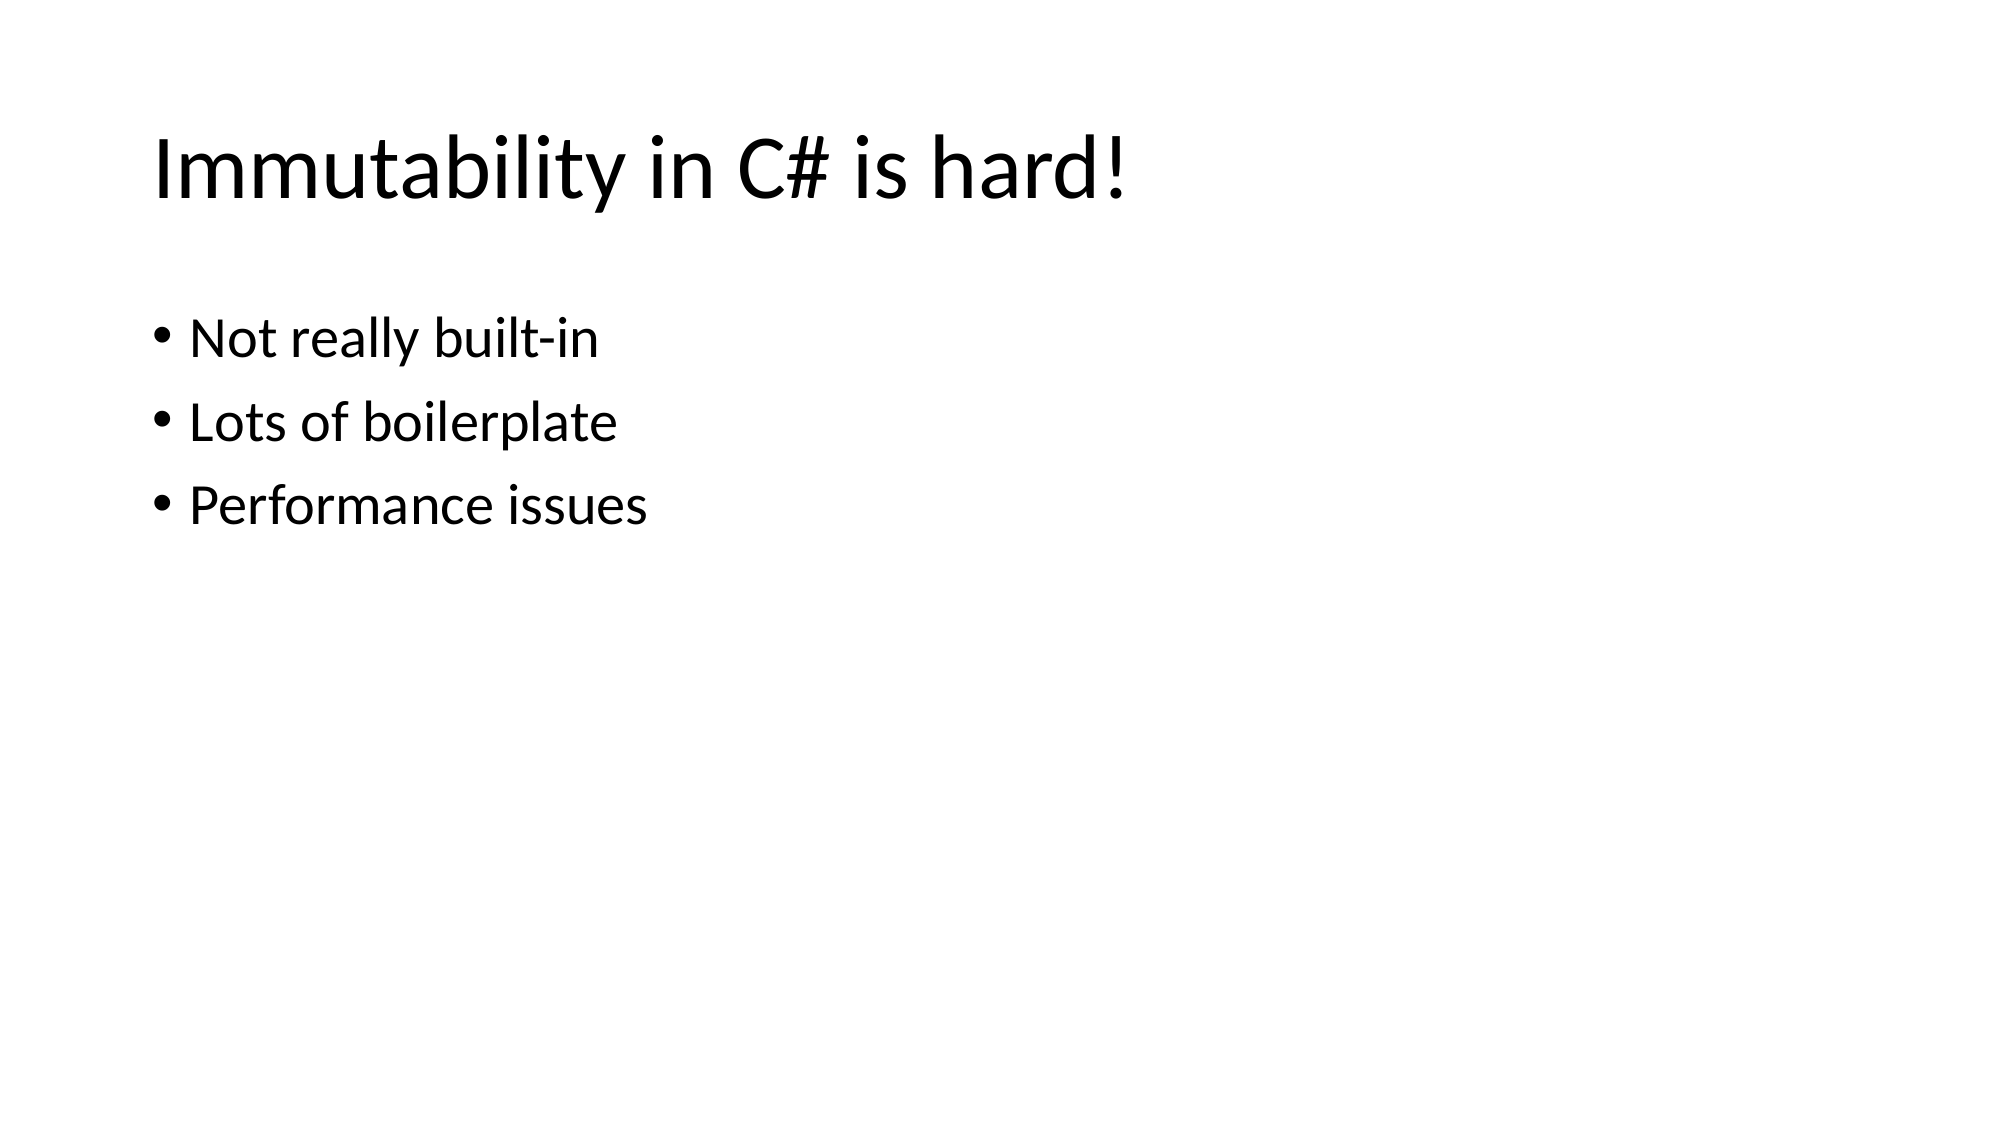

# Immutability in C# is hard!
Not really built-in
Lots of boilerplate
Performance issues